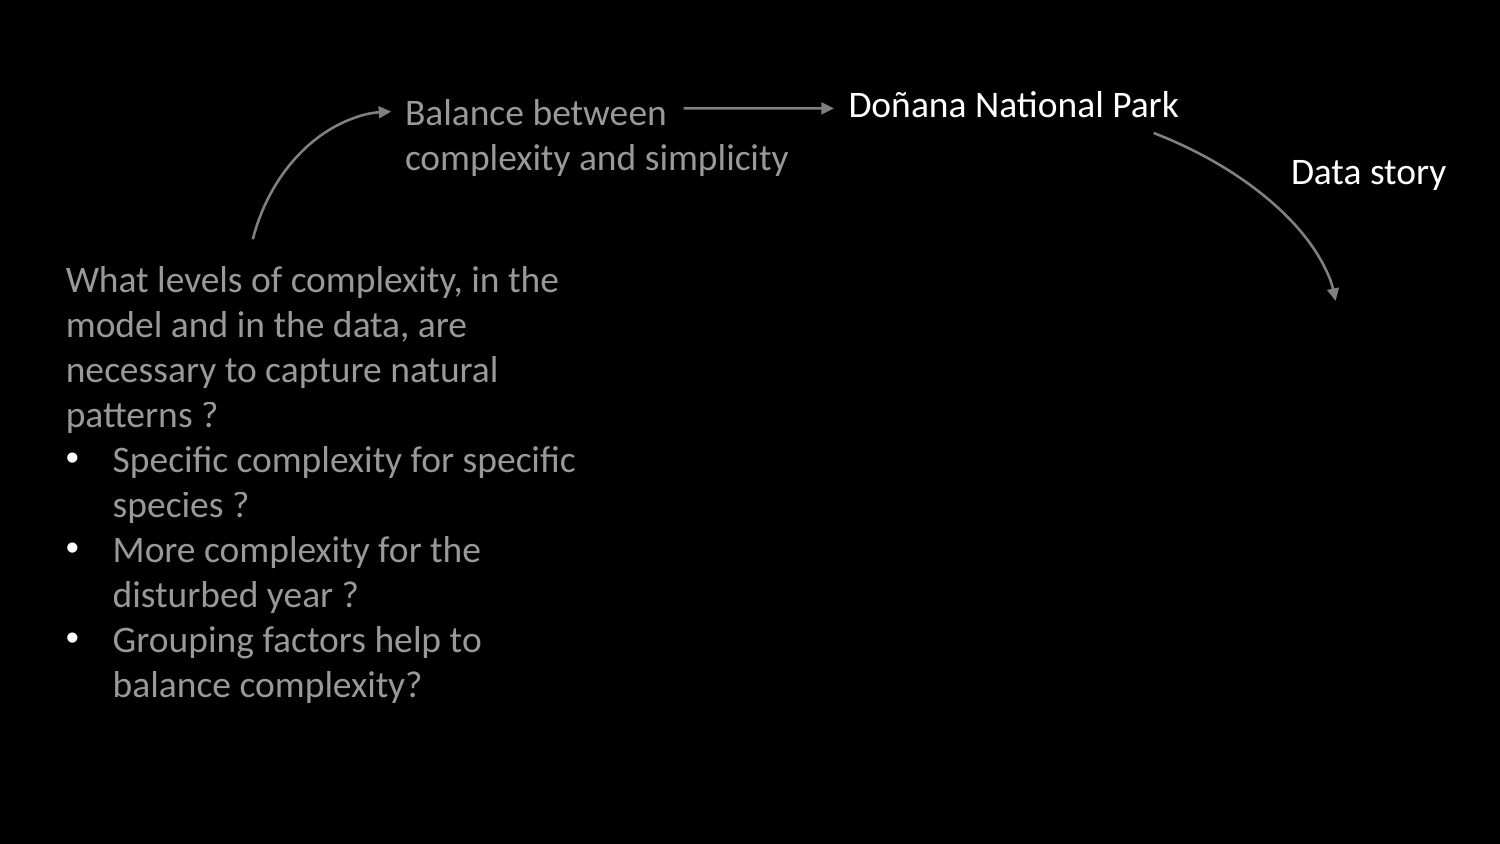

Doñana National Park
Balance between complexity and simplicity

Data story

What levels of complexity, in the model and in the data, are necessary to capture natural patterns ?
Specific complexity for specific species ?
More complexity for the disturbed year ?
Grouping factors help to balance complexity?